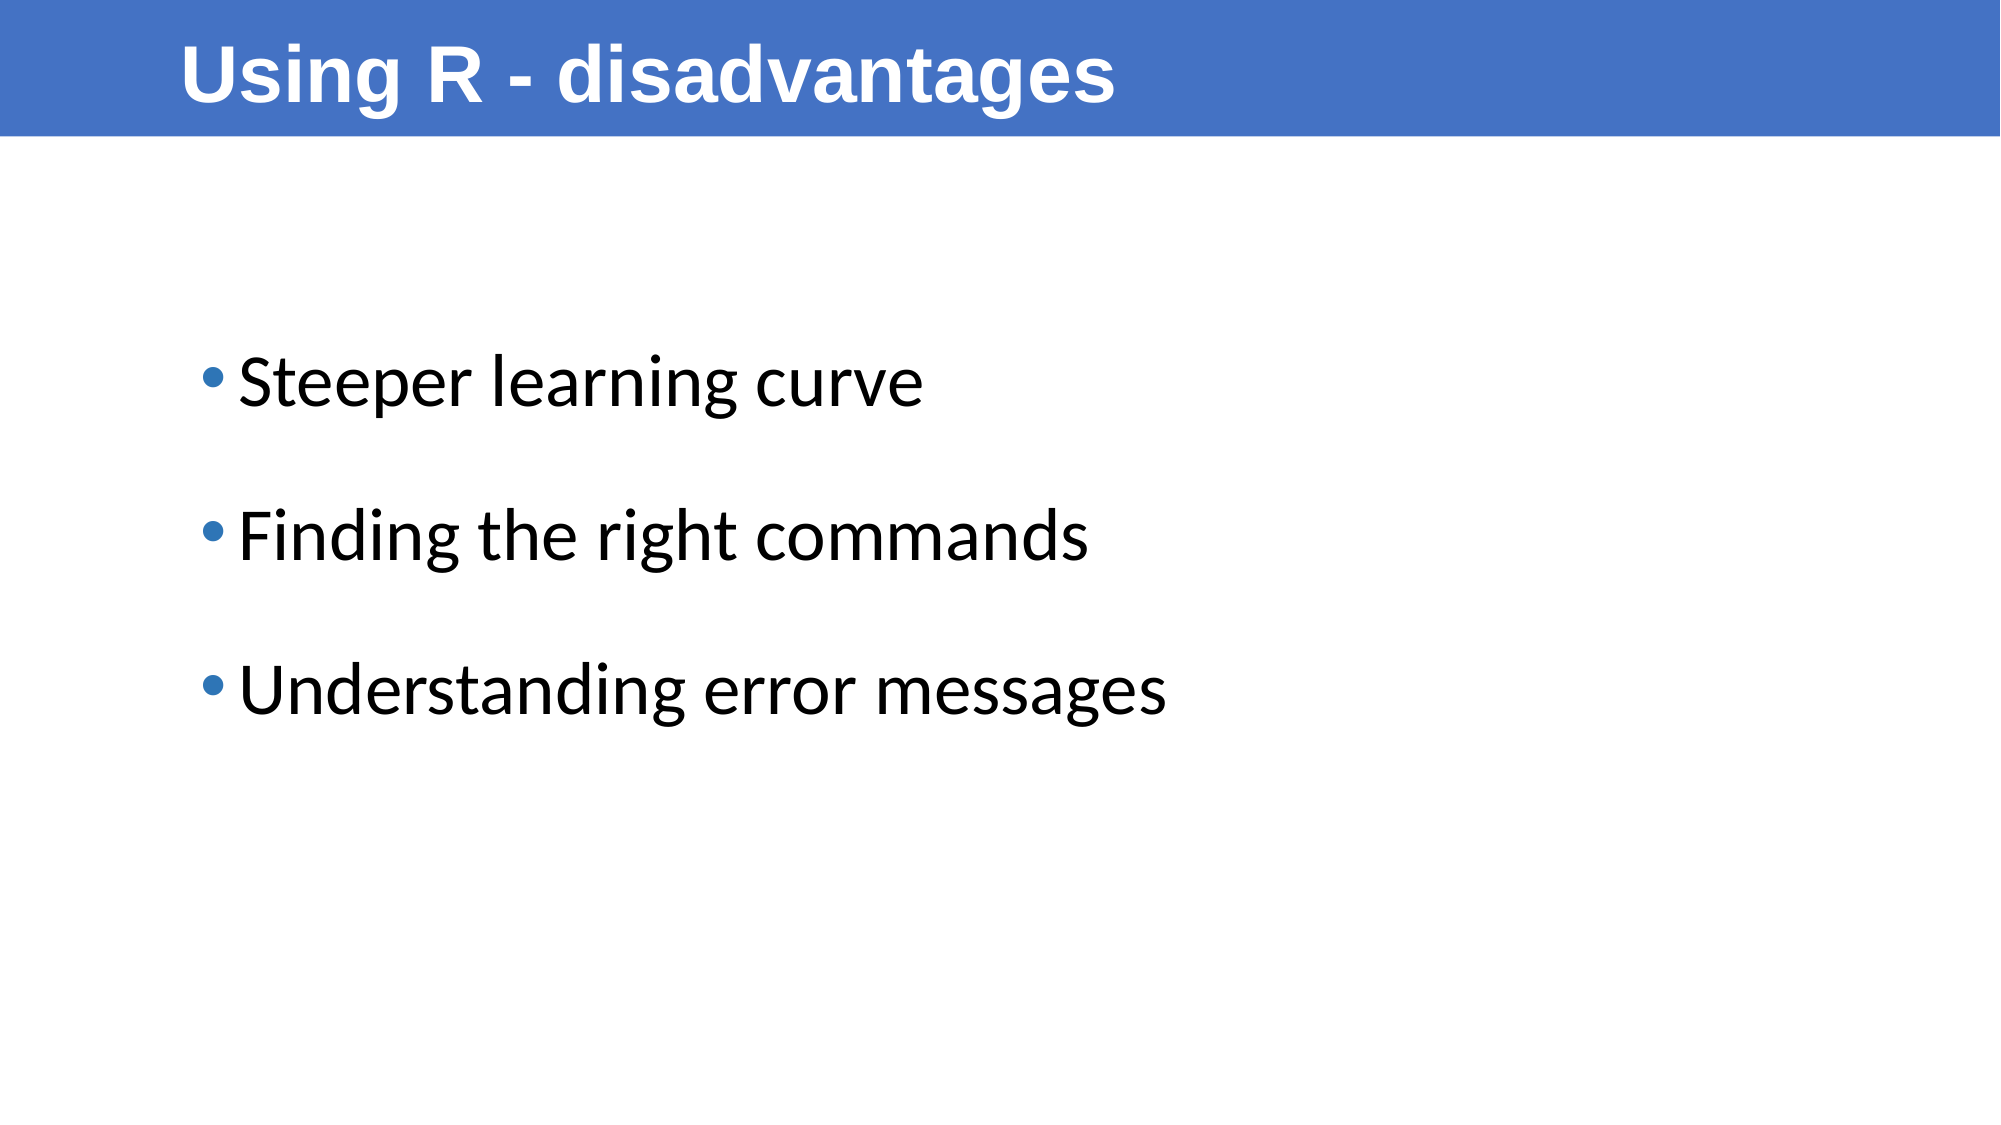

Using R - disadvantages
Steeper learning curve
Finding the right commands
Understanding error messages